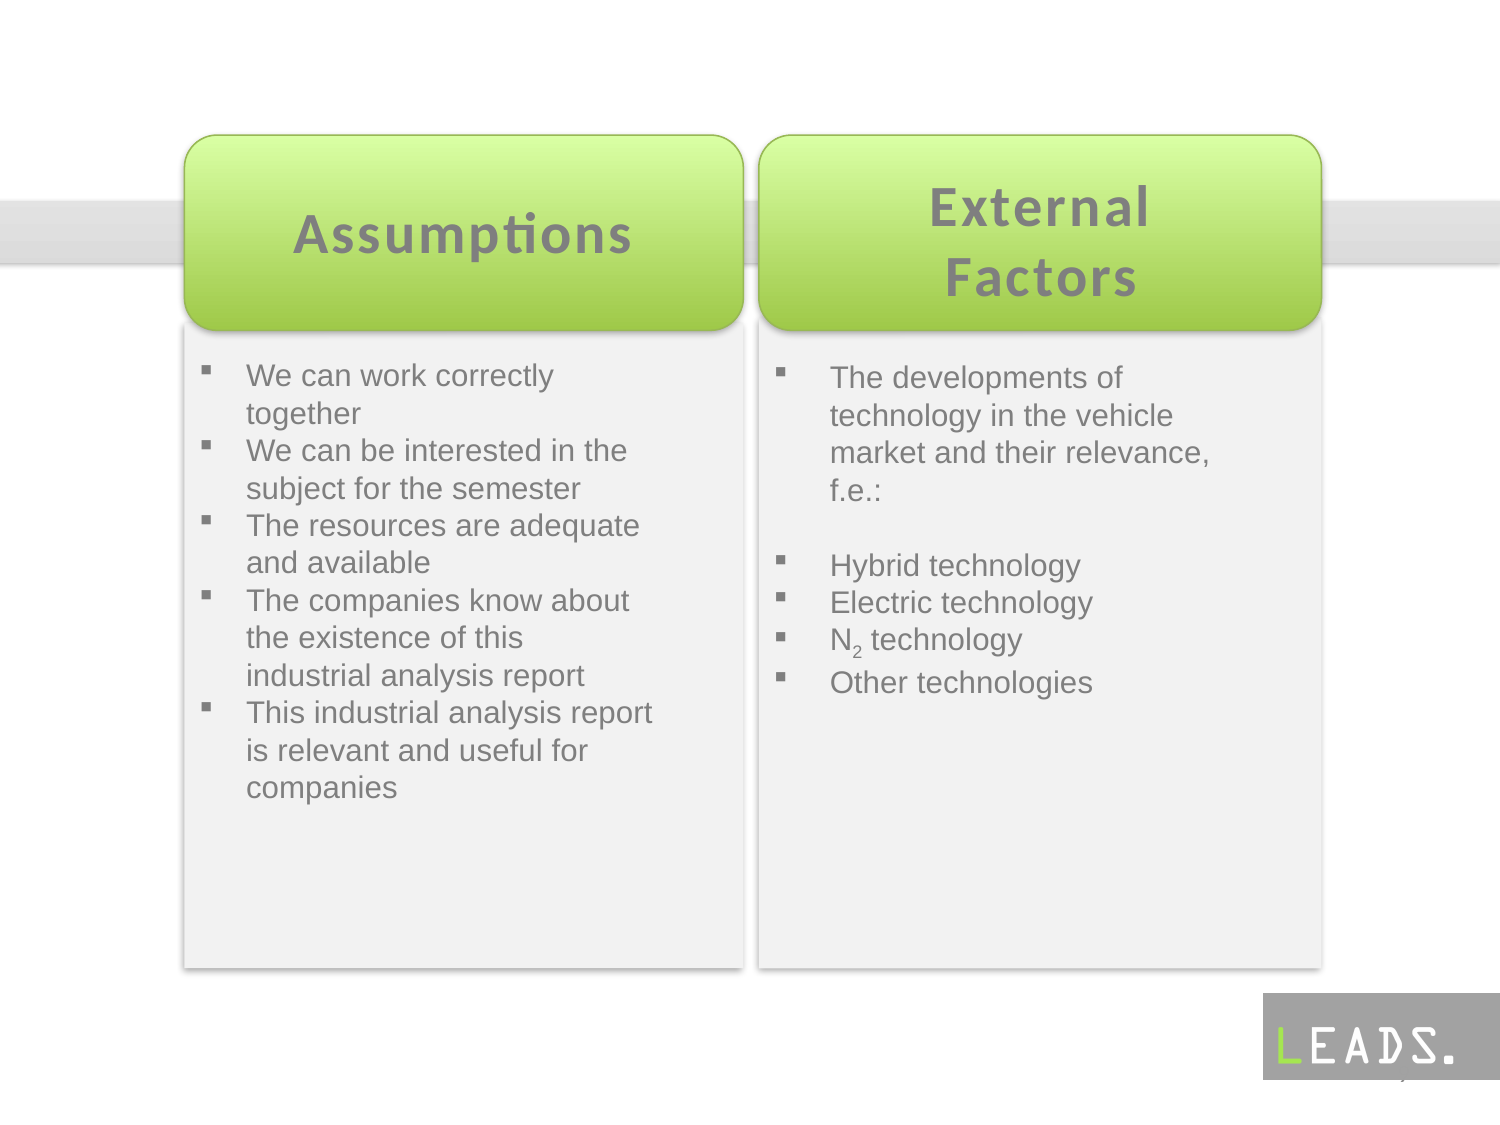

External Factors
Assumptions

We can work correctly together
We can be interested in the subject for the semester
The resources are adequate and available
The companies know about the existence of this industrial analysis report
This industrial analysis report is relevant and useful for companies
The developments of technology in the vehicle market and their relevance, f.e.:

Hybrid technology
Electric technology
N2 technology
Other technologies
9